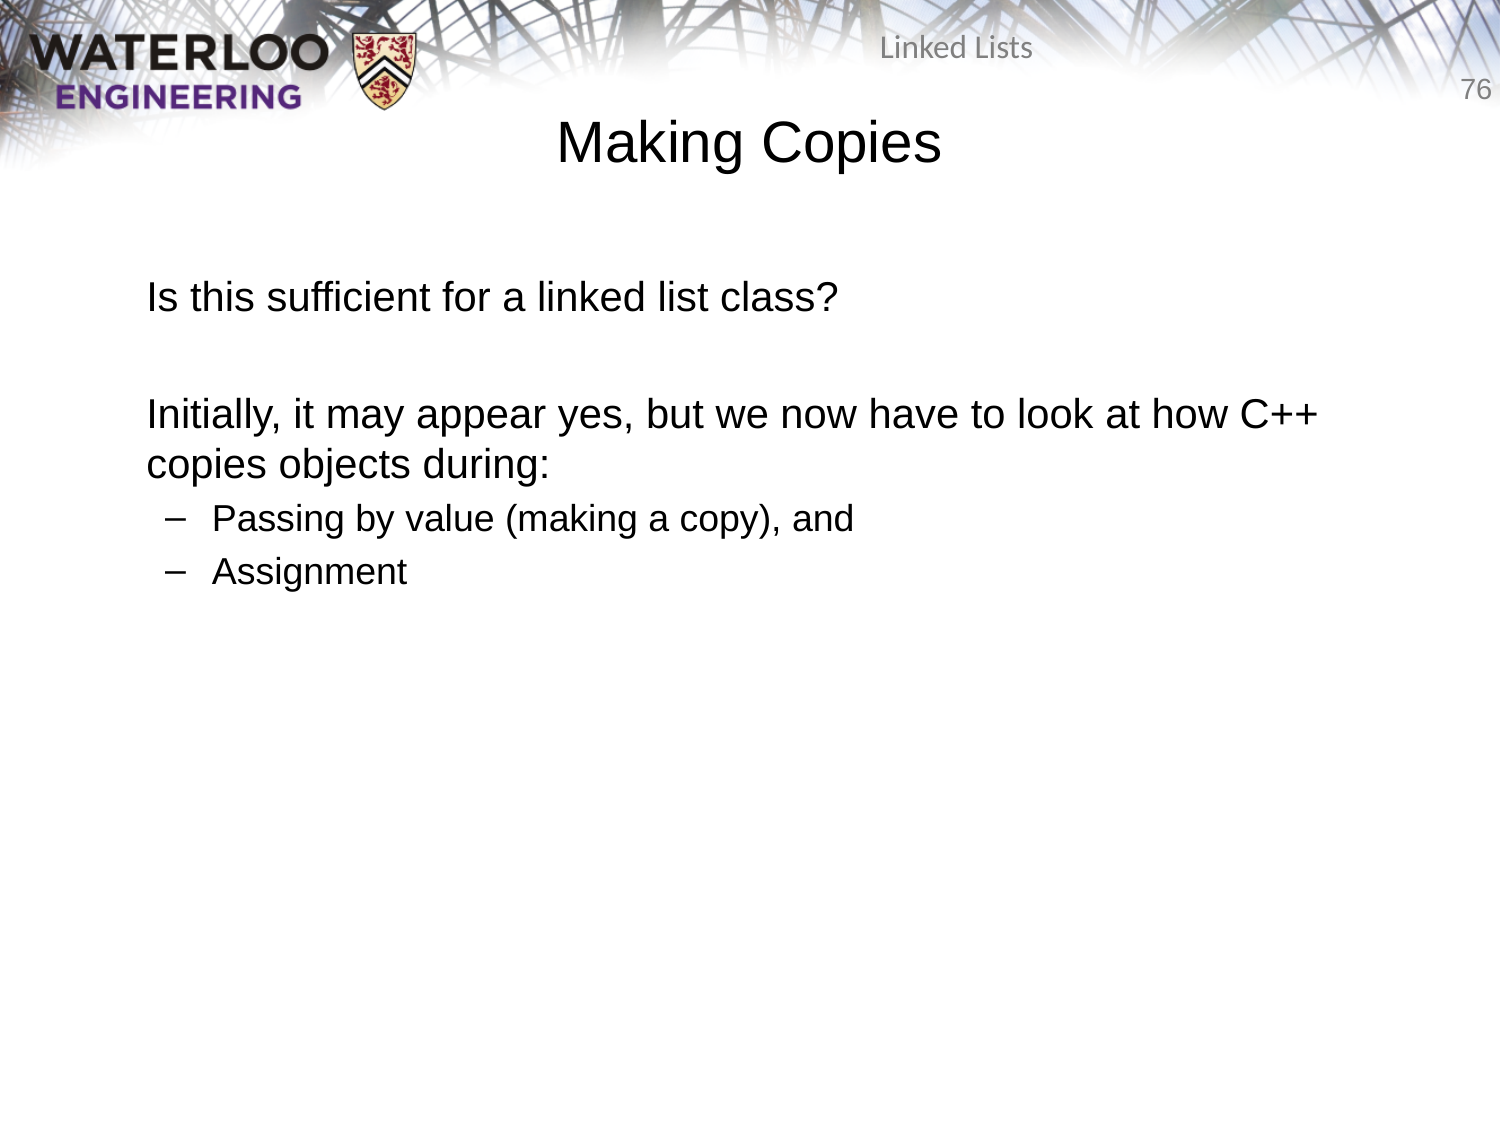

# Making Copies
	Is this sufficient for a linked list class?

	Initially, it may appear yes, but we now have to look at how C++ copies objects during:
Passing by value (making a copy), and
Assignment